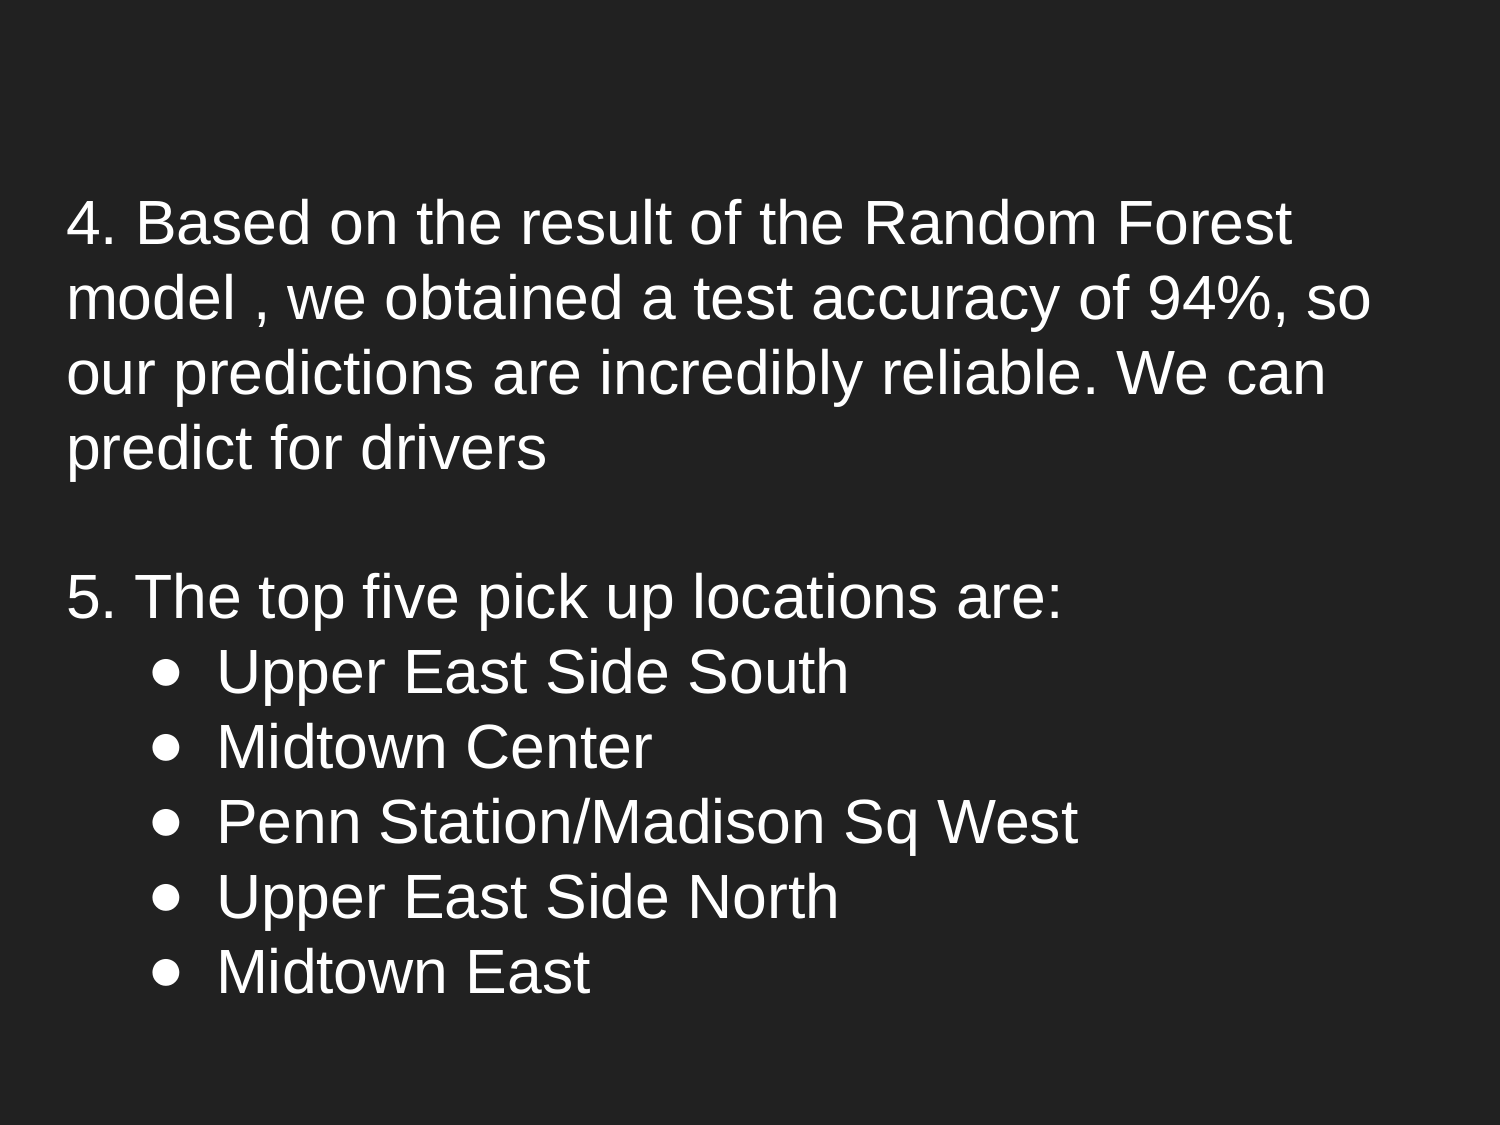

# 4. Based on the result of the Random Forest model , we obtained a test accuracy of 94%, so our predictions are incredibly reliable. We can predict for drivers

5. The top five pick up locations are:
Upper East Side South
Midtown Center
Penn Station/Madison Sq West
Upper East Side North
Midtown East